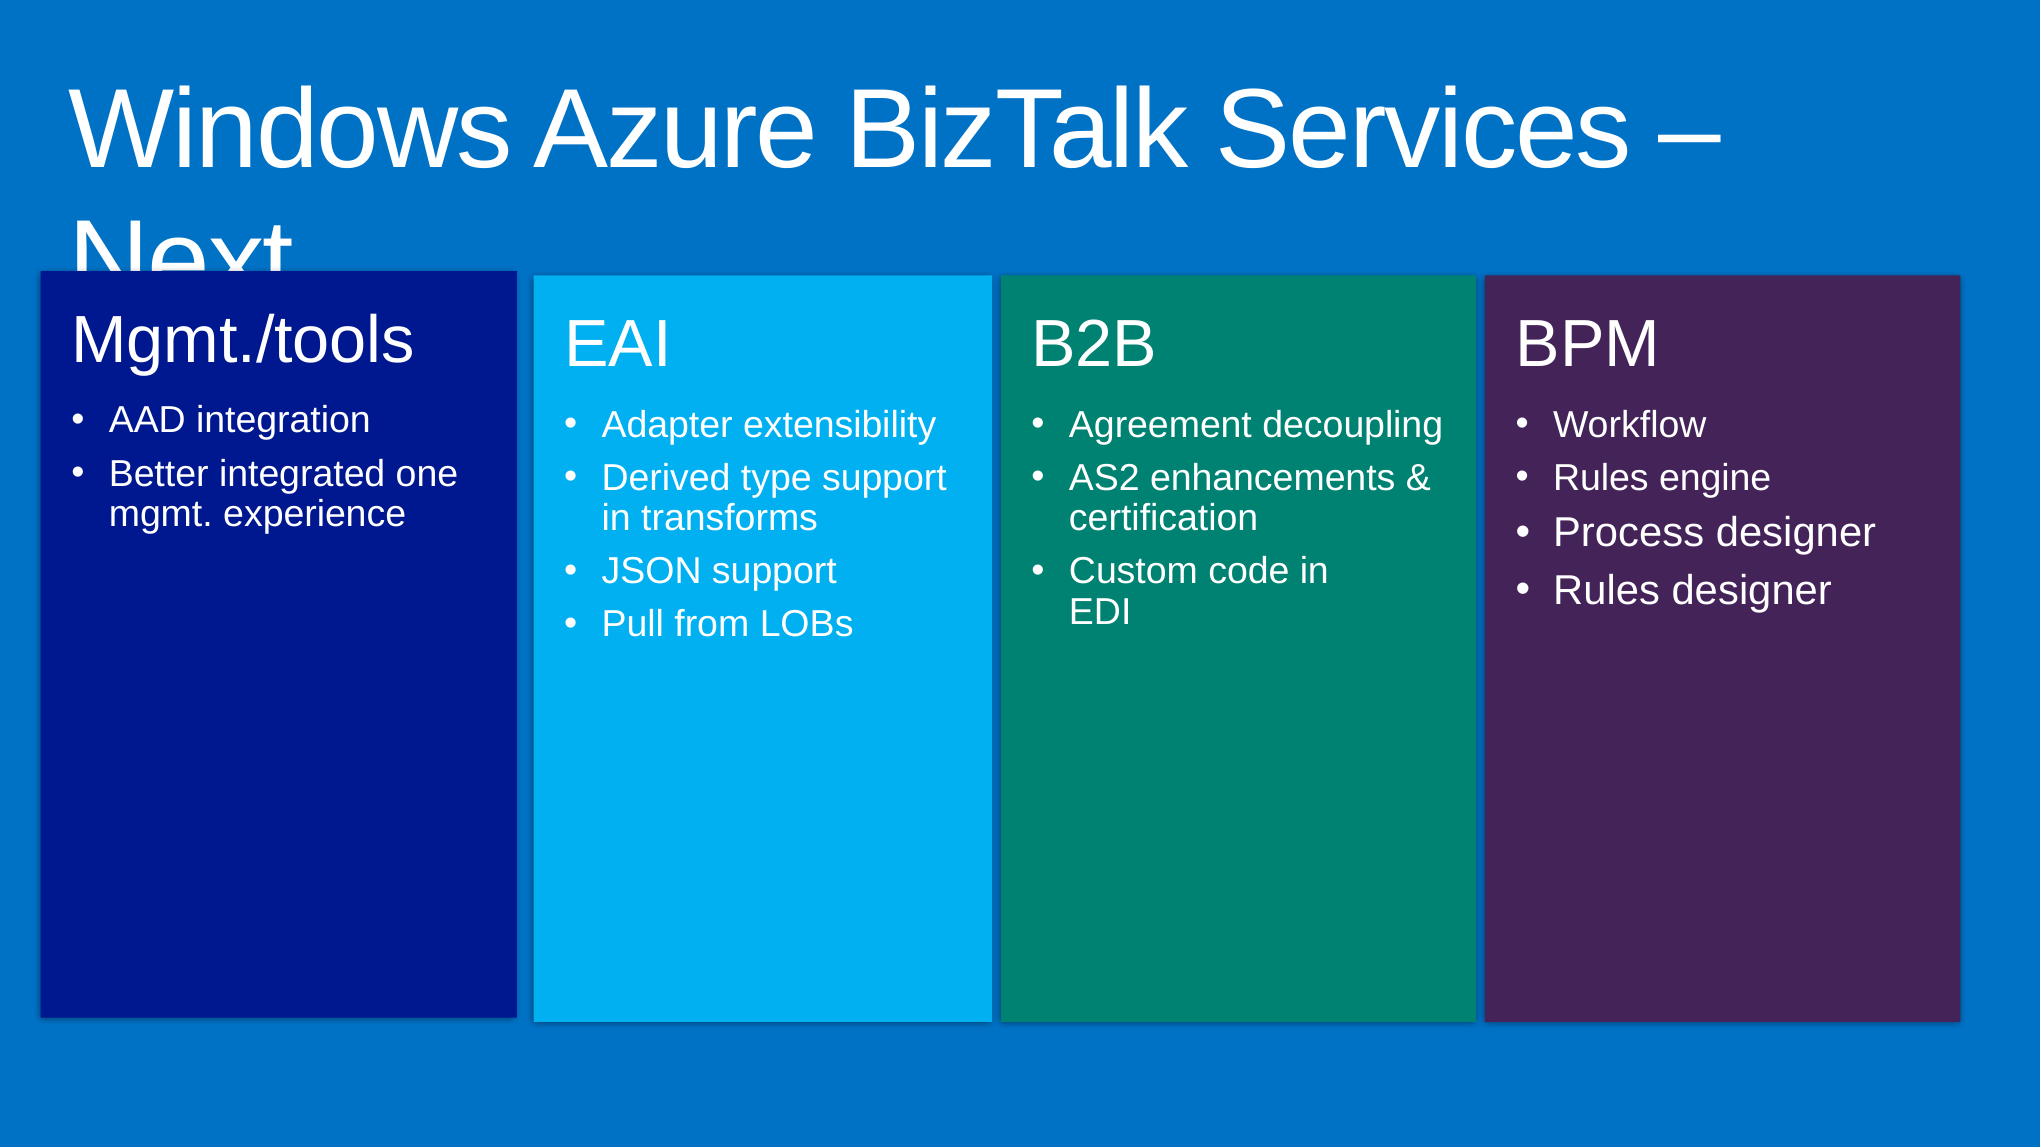

# Windows Azure BizTalk Services – Next
Mgmt./tools
AAD integration
Better integrated one mgmt. experience

B2B
Agreement decoupling
AS2 enhancements & certification
Custom code in
EDI

BPM
Workflow
Rules engine
Process designer
Rules designer

EAI
Adapter extensibility
Derived type support in transforms
JSON support
Pull from LOBs